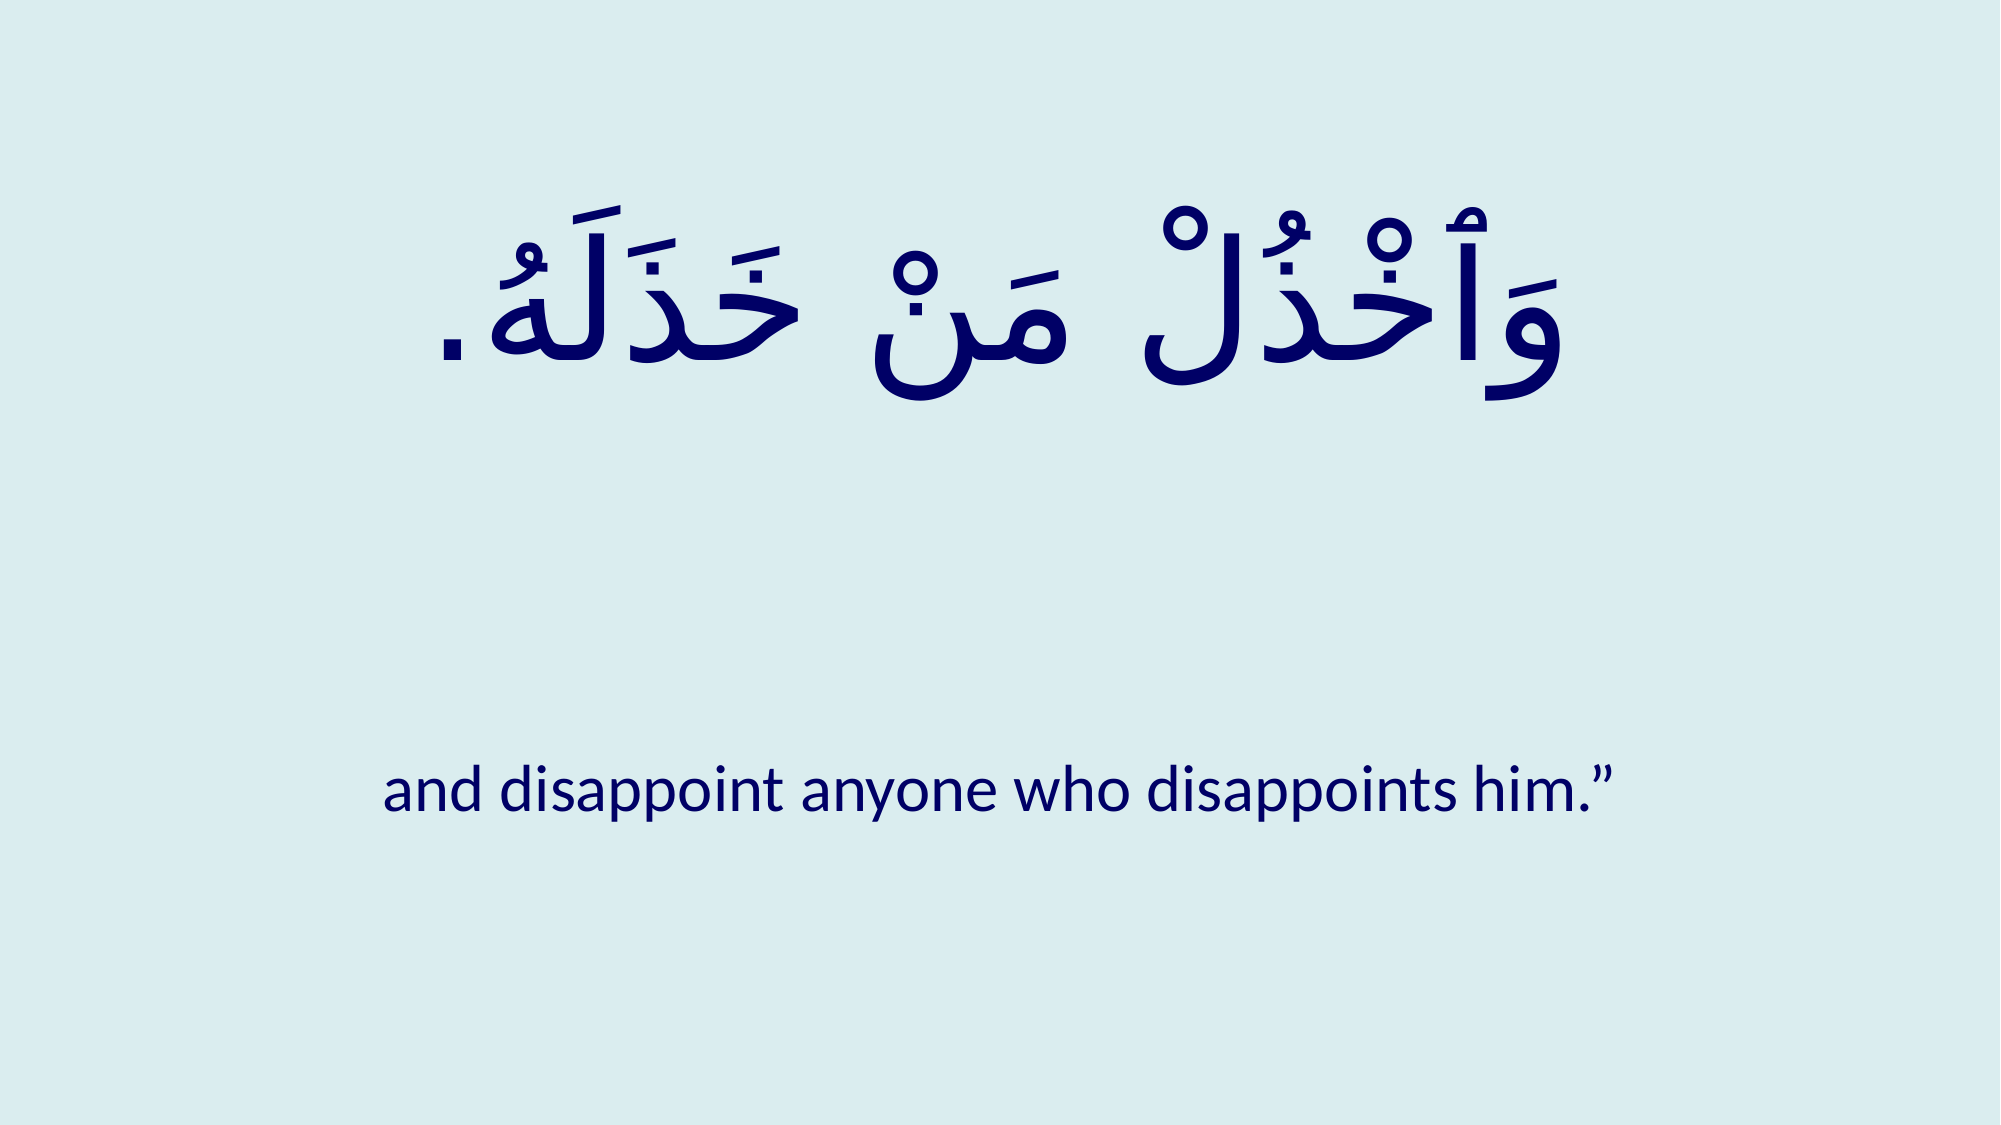

# وَٱخْذُلْ مَنْ خَذَلَهُ.
and disappoint anyone who disappoints him.”